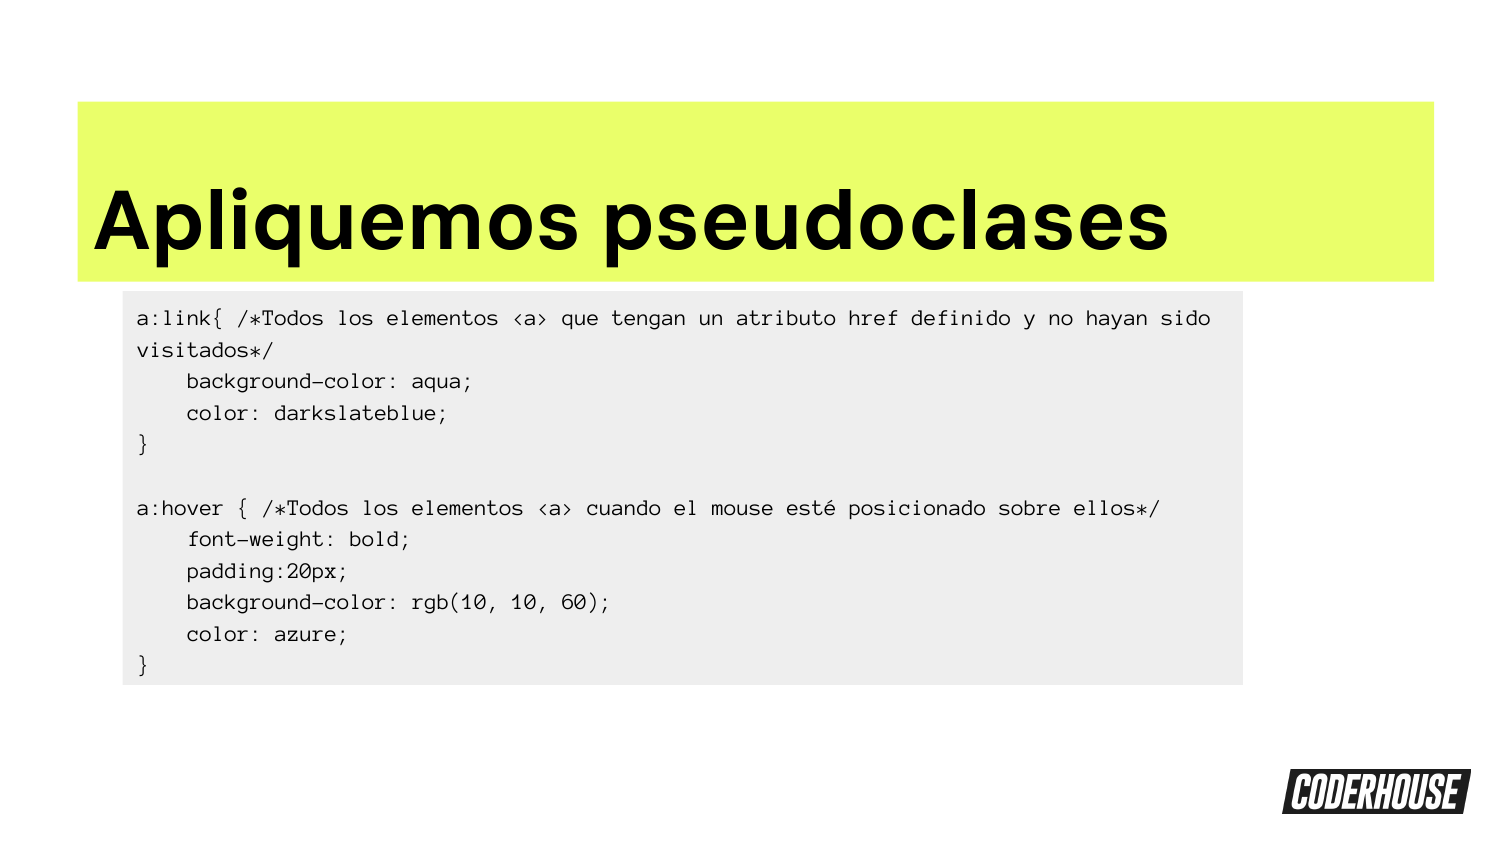

Apliquemos pseudoclases
a:link{ /*Todos los elementos <a> que tengan un atributo href definido y no hayan sido visitados*/
    background-color: aqua;
    color: darkslateblue;
}

a:hover { /*Todos los elementos <a> cuando el mouse esté posicionado sobre ellos*/
    font-weight: bold;
    padding:20px;
    background-color: rgb(10, 10, 60);
    color: azure;
}